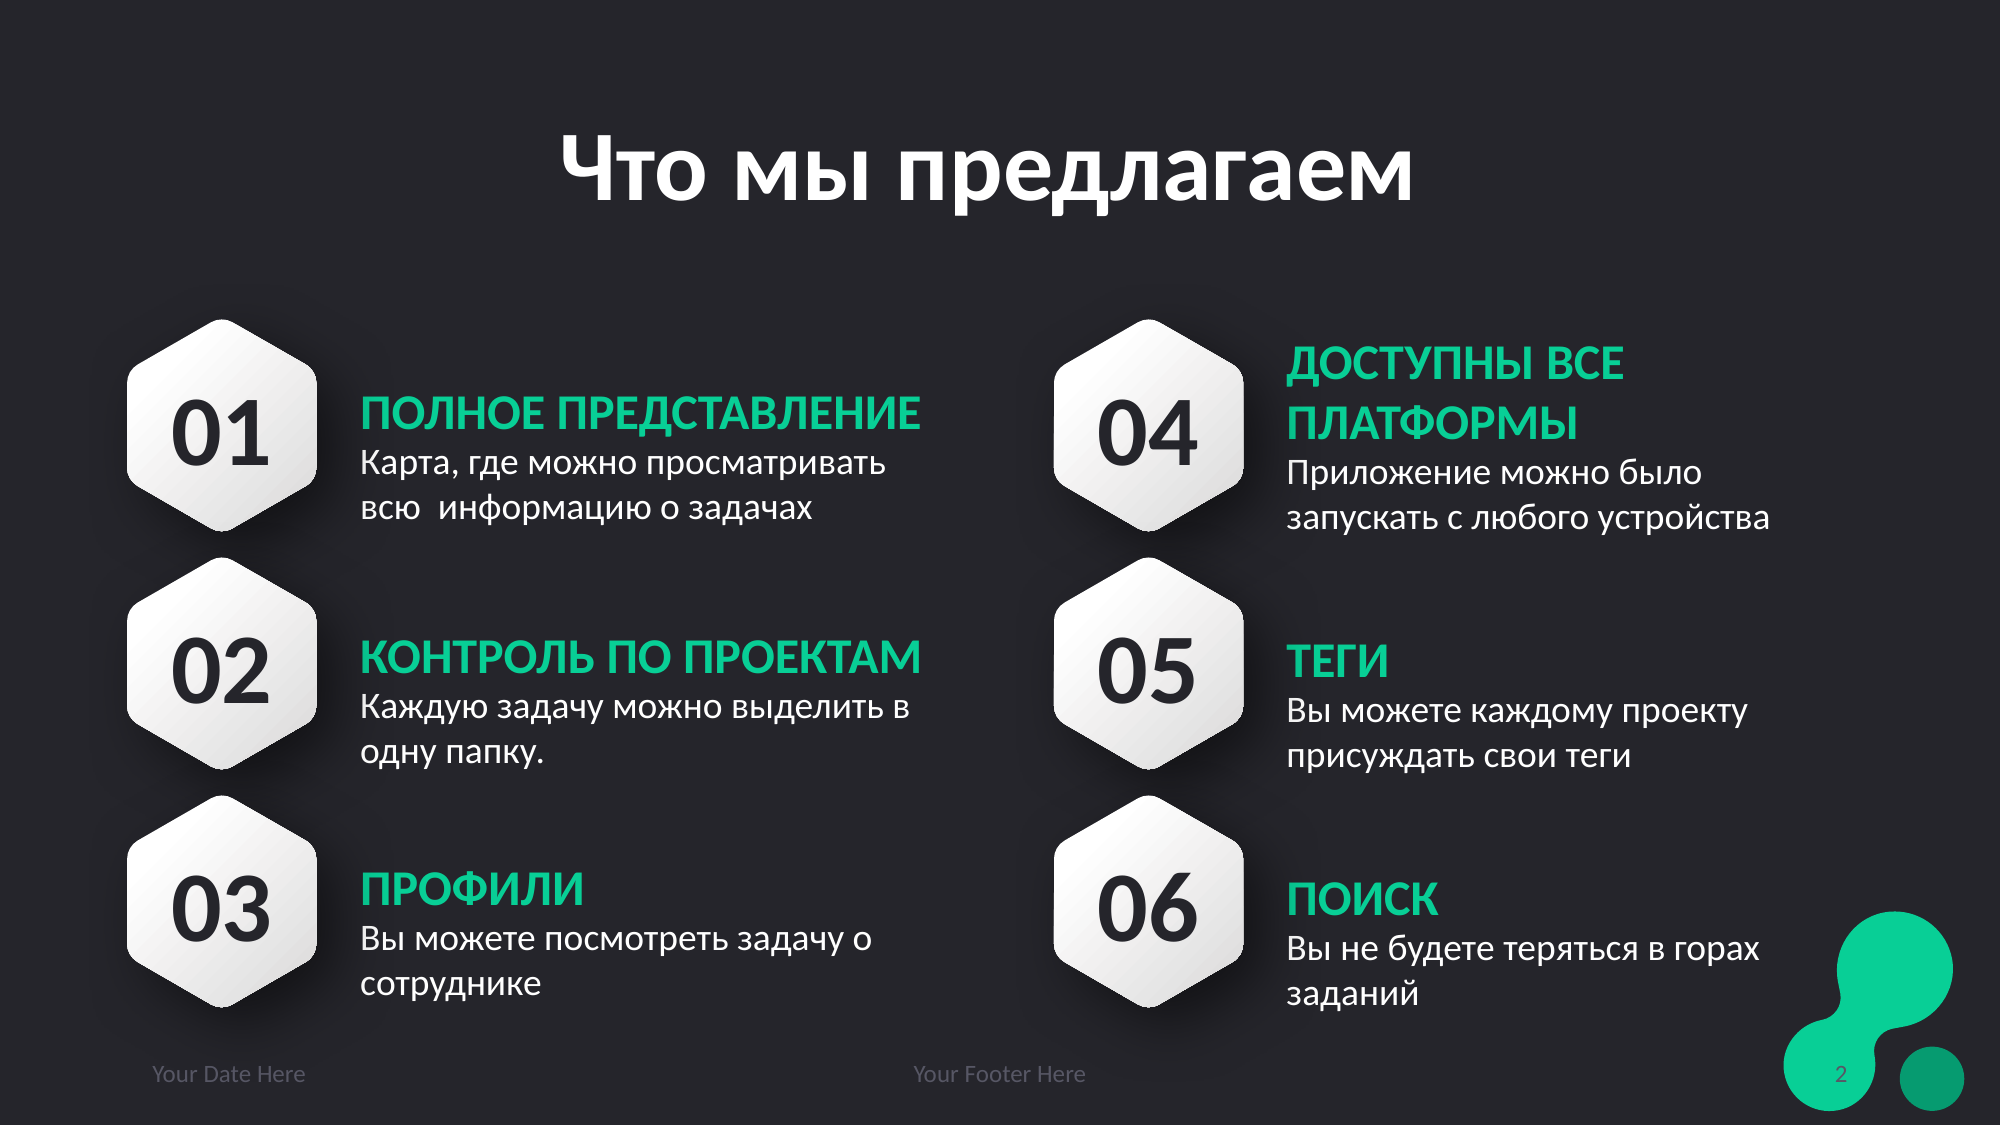

# Что мы предлагаем
Полное представление
Карта, где можно просматривать всю  информацию о задачах
Доступны все платформы
Приложение можно было запускать с любого устройства
01
04
Контроль по проектам
Каждую задачу можно выделить в одну папку.
02
05
TЕги
Вы можете каждому проекту присуждать свои теги
03
06
Профили
Вы можете посмотреть задачу о сотруднике
Поиск
Вы не будете теряться в горах заданий
Your Date Here
Your Footer Here
2